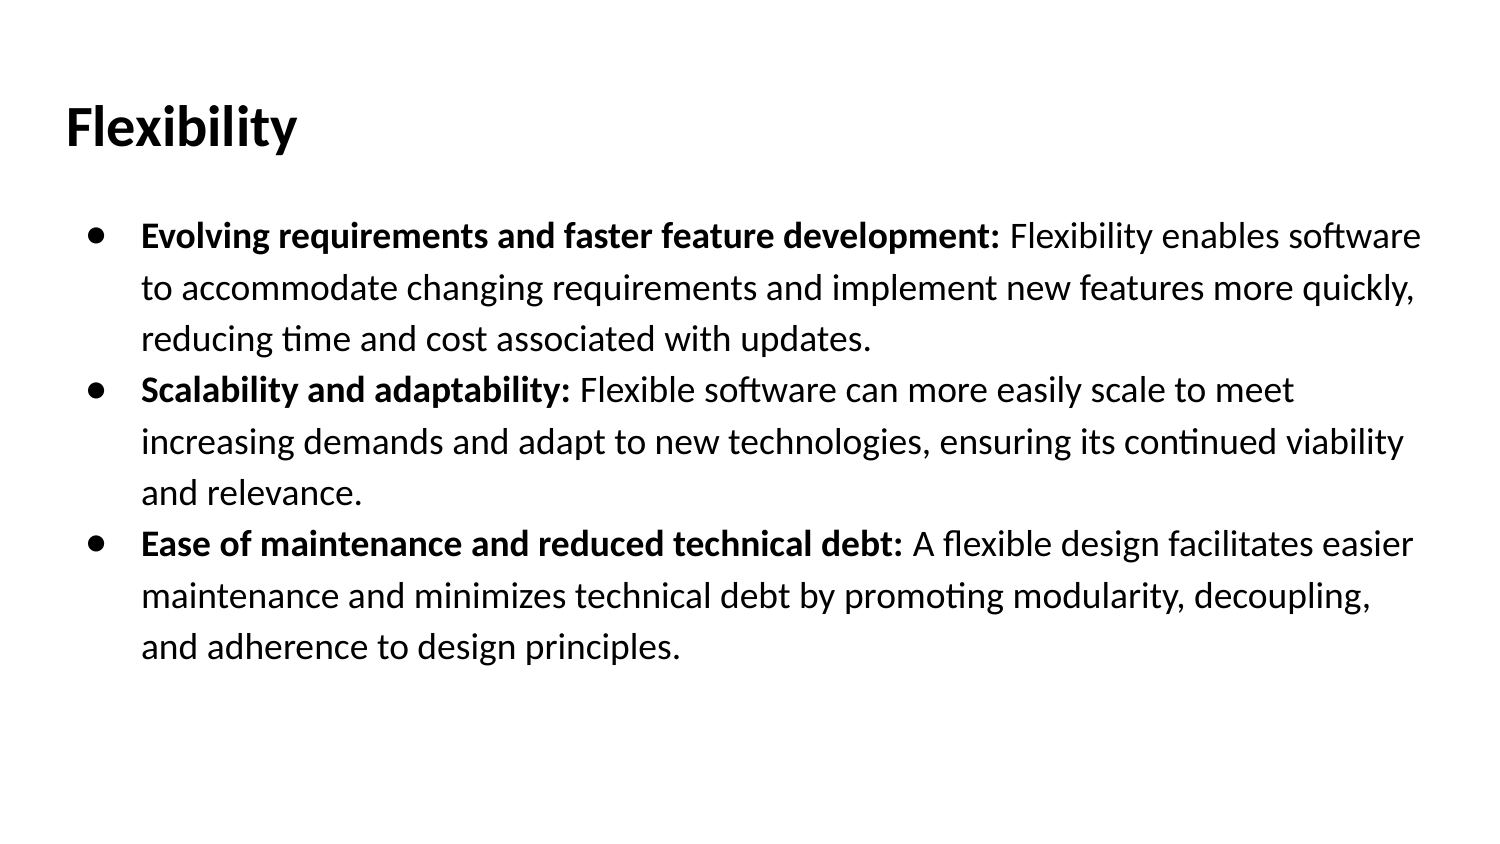

# Flexibility
Evolving requirements and faster feature development: Flexibility enables software to accommodate changing requirements and implement new features more quickly, reducing time and cost associated with updates.
Scalability and adaptability: Flexible software can more easily scale to meet increasing demands and adapt to new technologies, ensuring its continued viability and relevance.
Ease of maintenance and reduced technical debt: A flexible design facilitates easier maintenance and minimizes technical debt by promoting modularity, decoupling, and adherence to design principles.